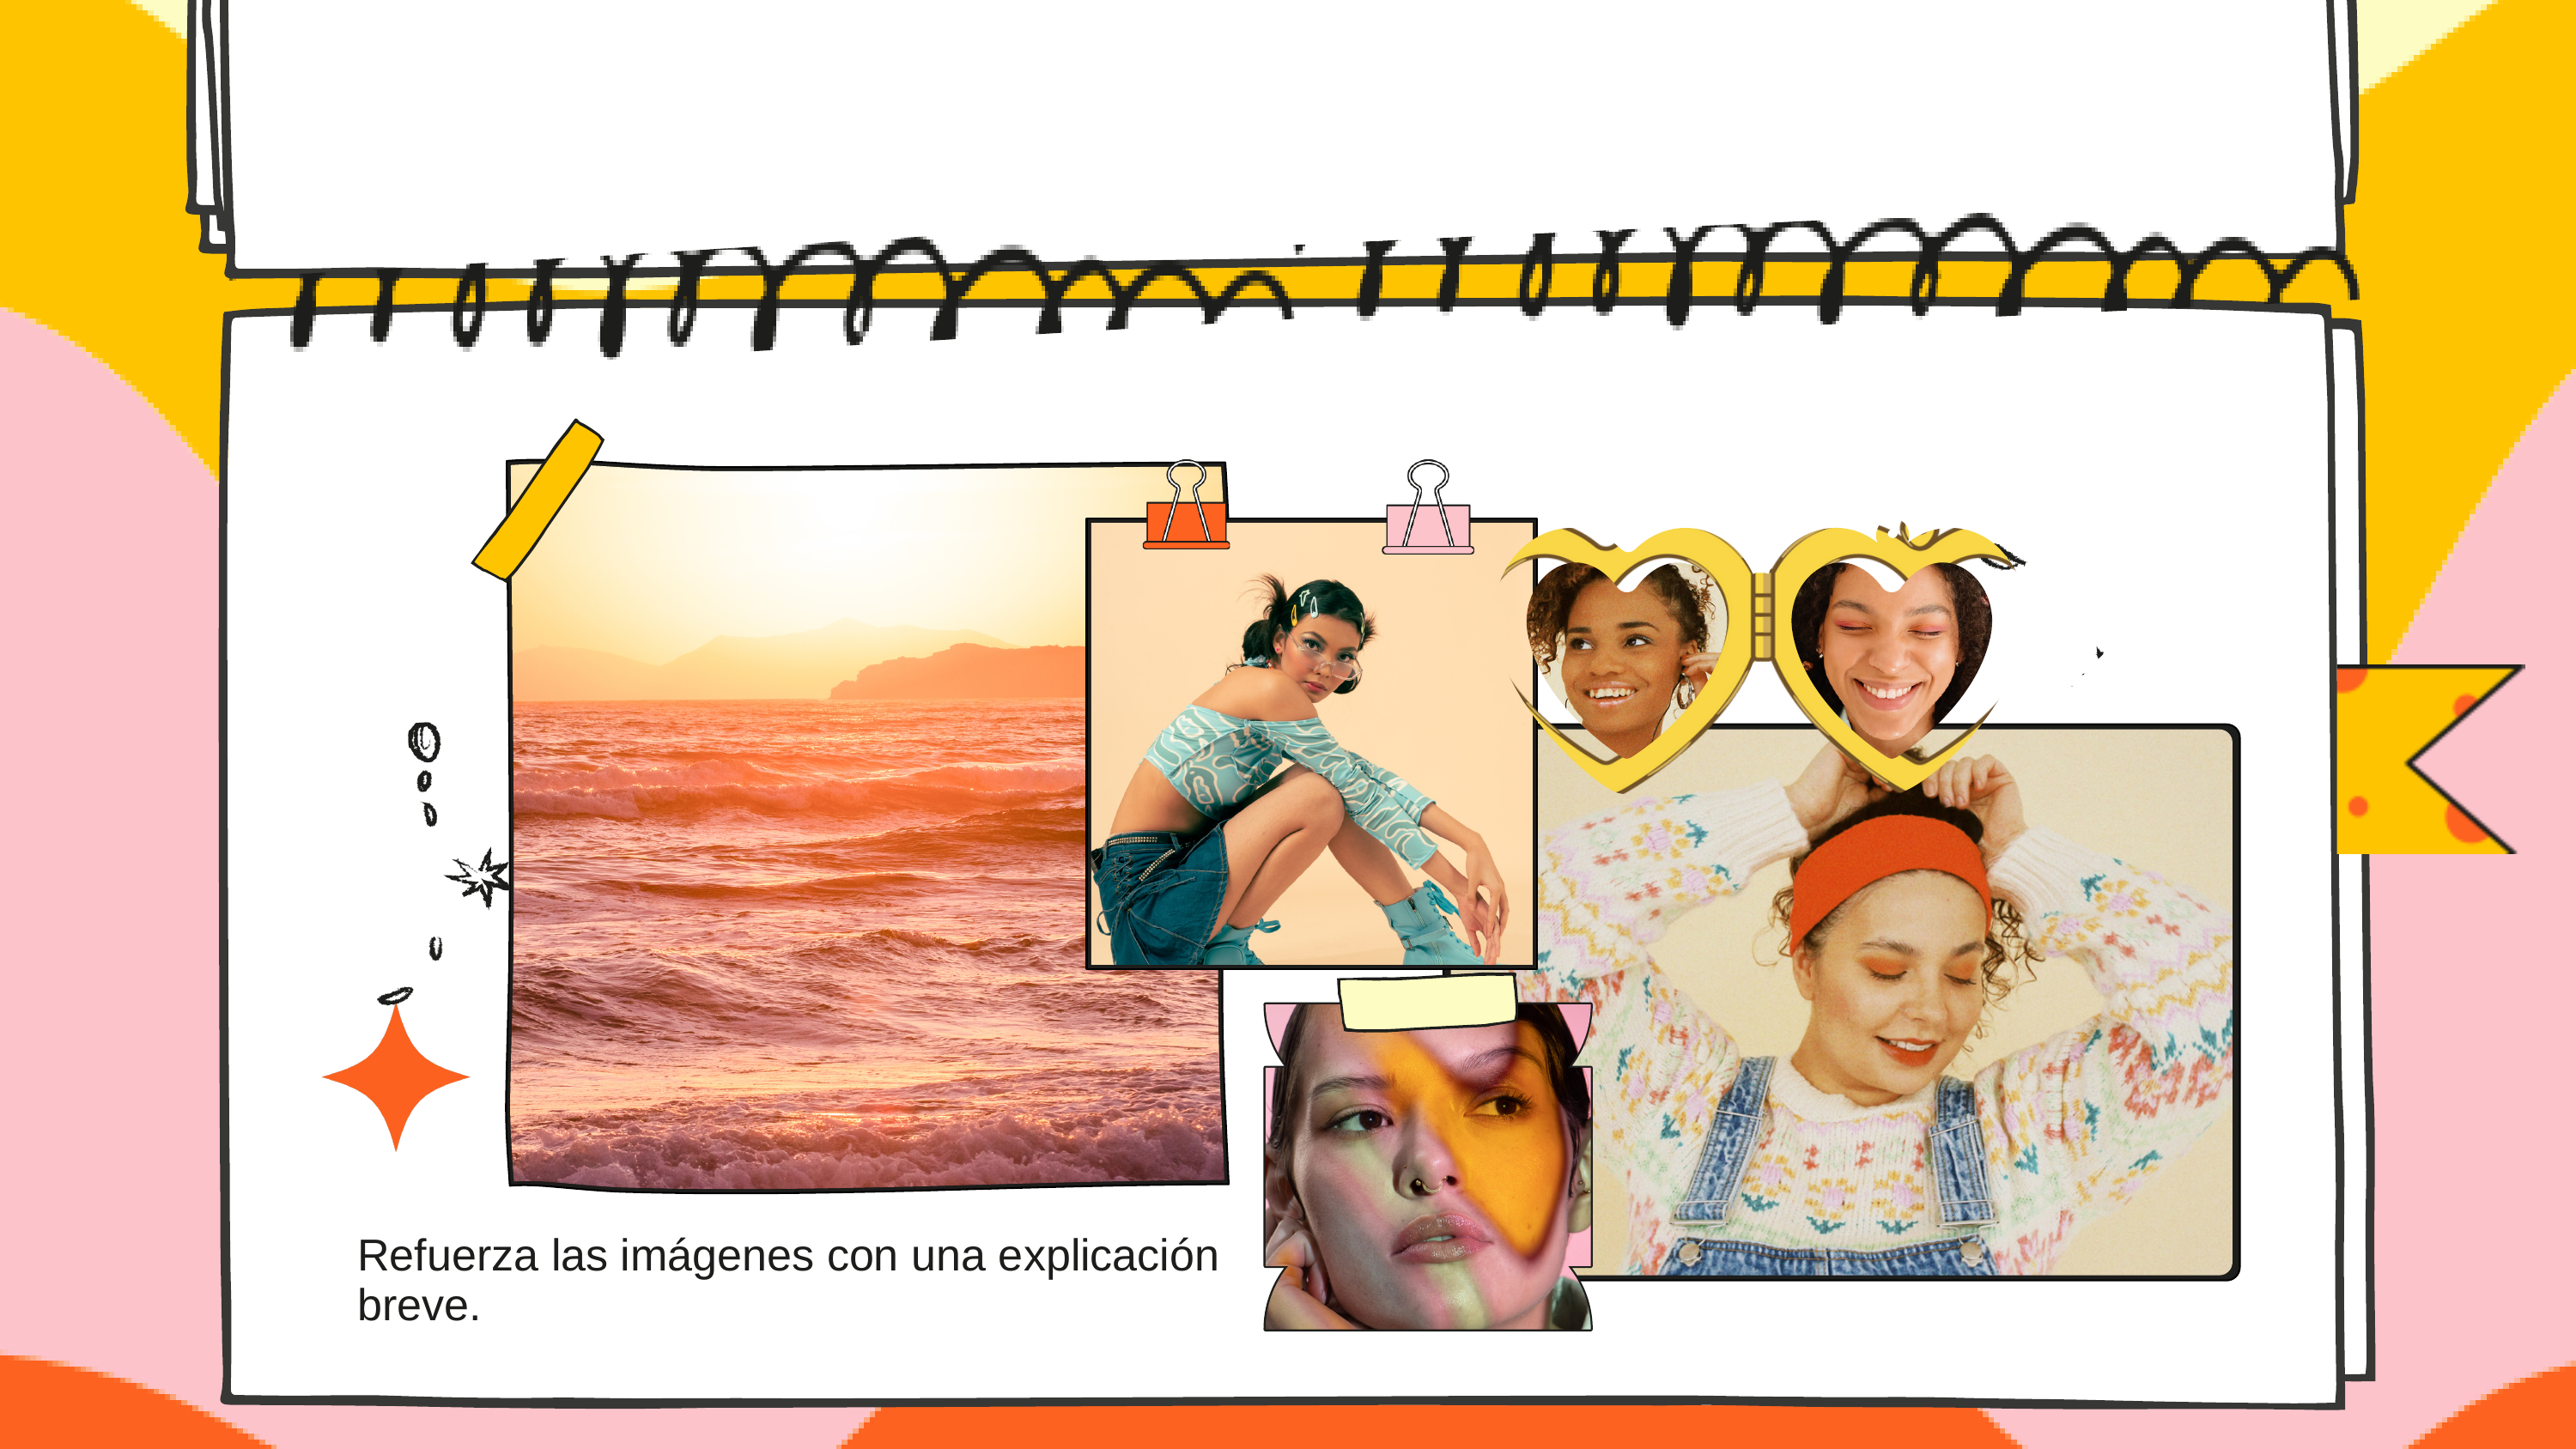

Refuerza las imágenes con una explicación breve.